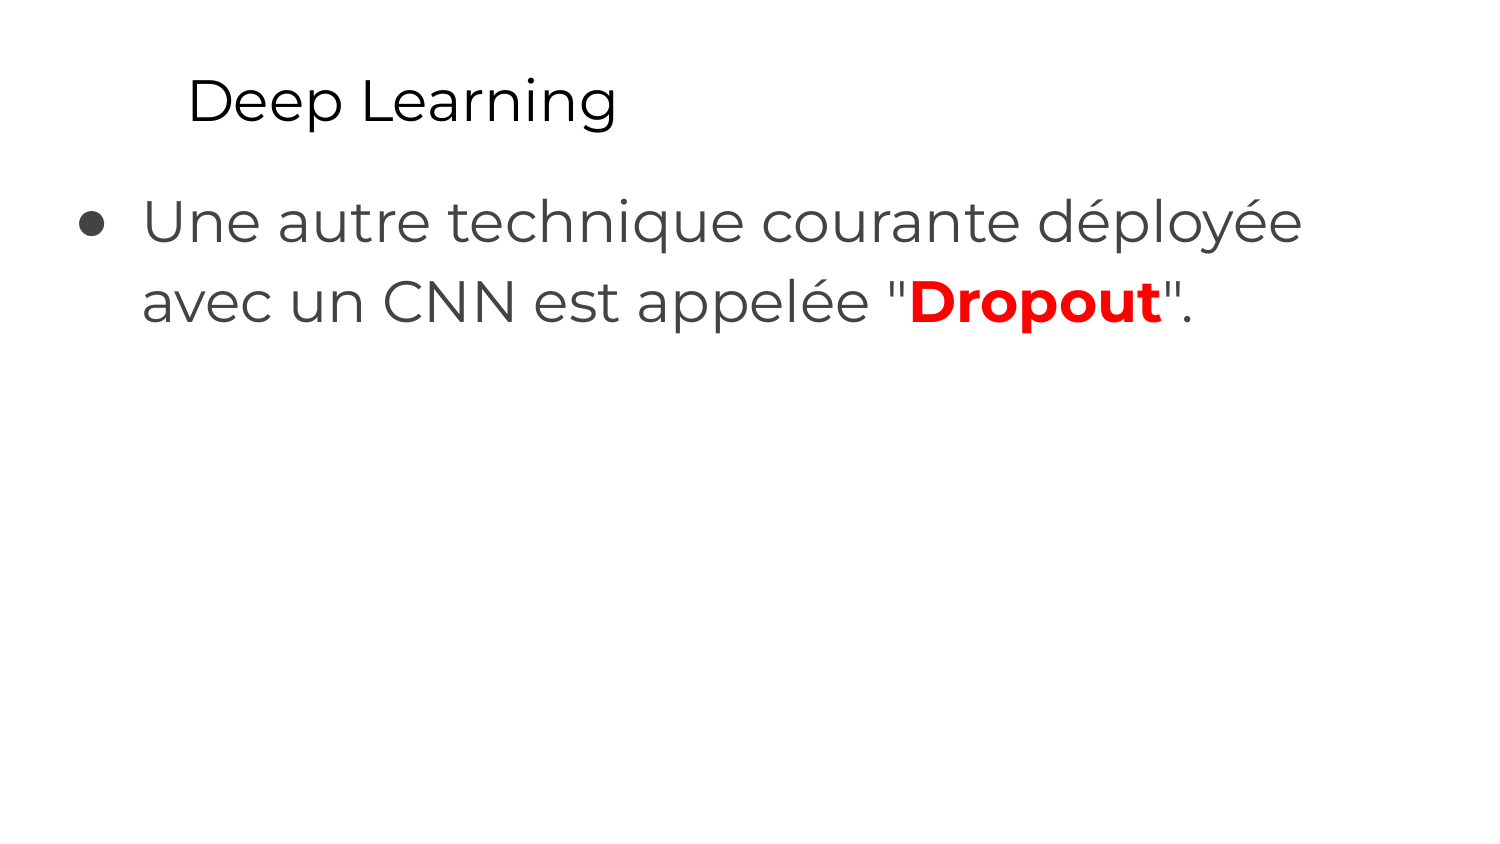

# Deep Learning
Une autre technique courante déployée avec un CNN est appelée "Dropout".